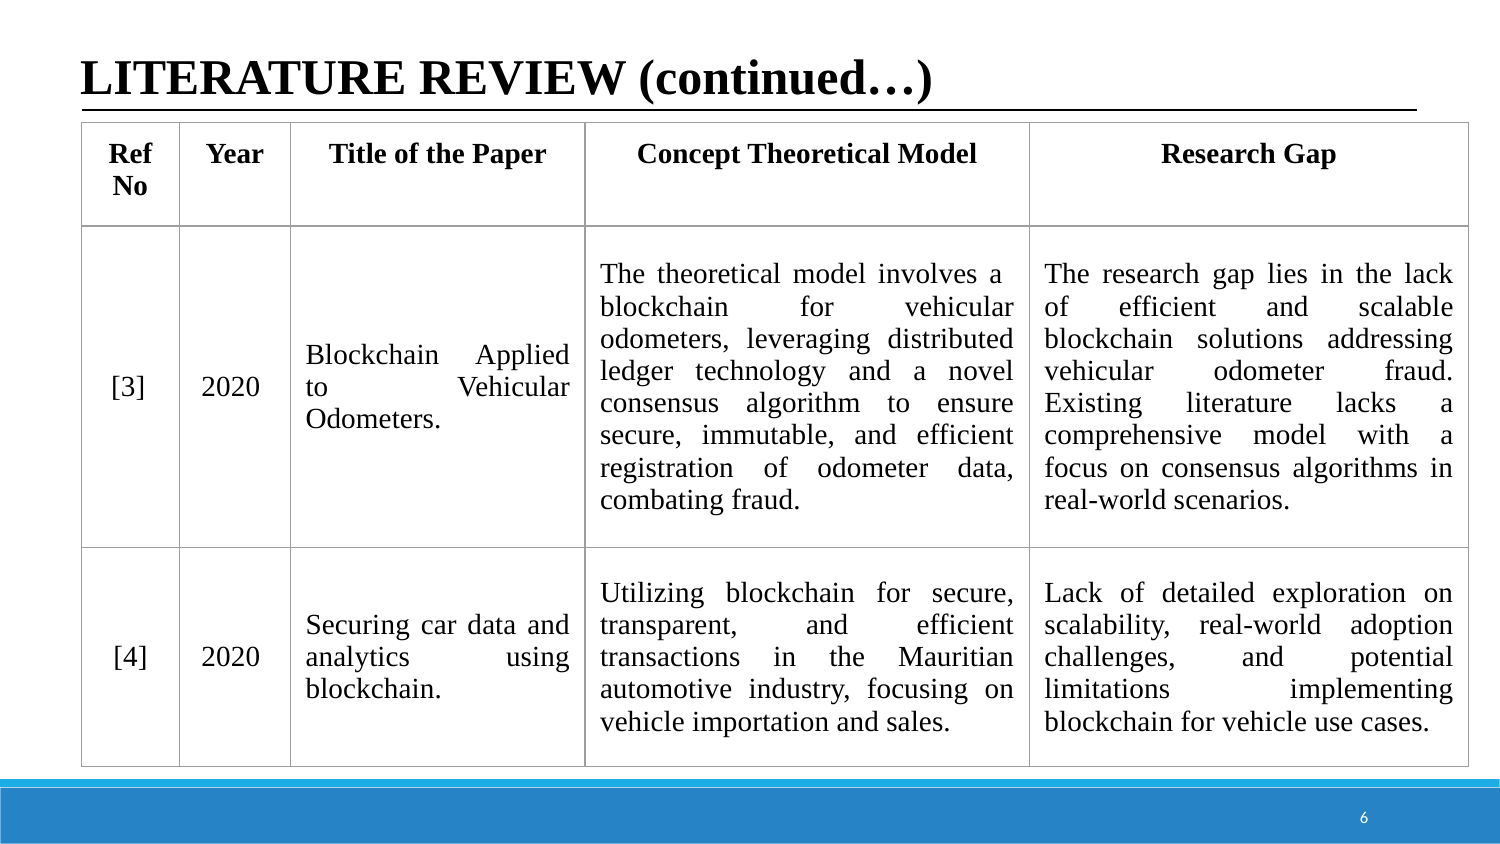

LITERATURE REVIEW (continued…)

6
| Ref No | Year | Title of the Paper | Concept Theoretical Model | Research Gap |
| --- | --- | --- | --- | --- |
| [3] | 2020 | Blockchain Applied to Vehicular Odometers. | The theoretical model involves a blockchain for vehicular odometers, leveraging distributed ledger technology and a novel consensus algorithm to ensure secure, immutable, and efficient registration of odometer data, combating fraud. | The research gap lies in the lack of efficient and scalable blockchain solutions addressing vehicular odometer fraud. Existing literature lacks a comprehensive model with a focus on consensus algorithms in real-world scenarios. |
| [4] | 2020 | Securing car data and analytics using blockchain. | Utilizing blockchain for secure, transparent, and efficient transactions in the Mauritian automotive industry, focusing on vehicle importation and sales. | Lack of detailed exploration on scalability, real-world adoption challenges, and potential limitations implementing blockchain for vehicle use cases. |
6